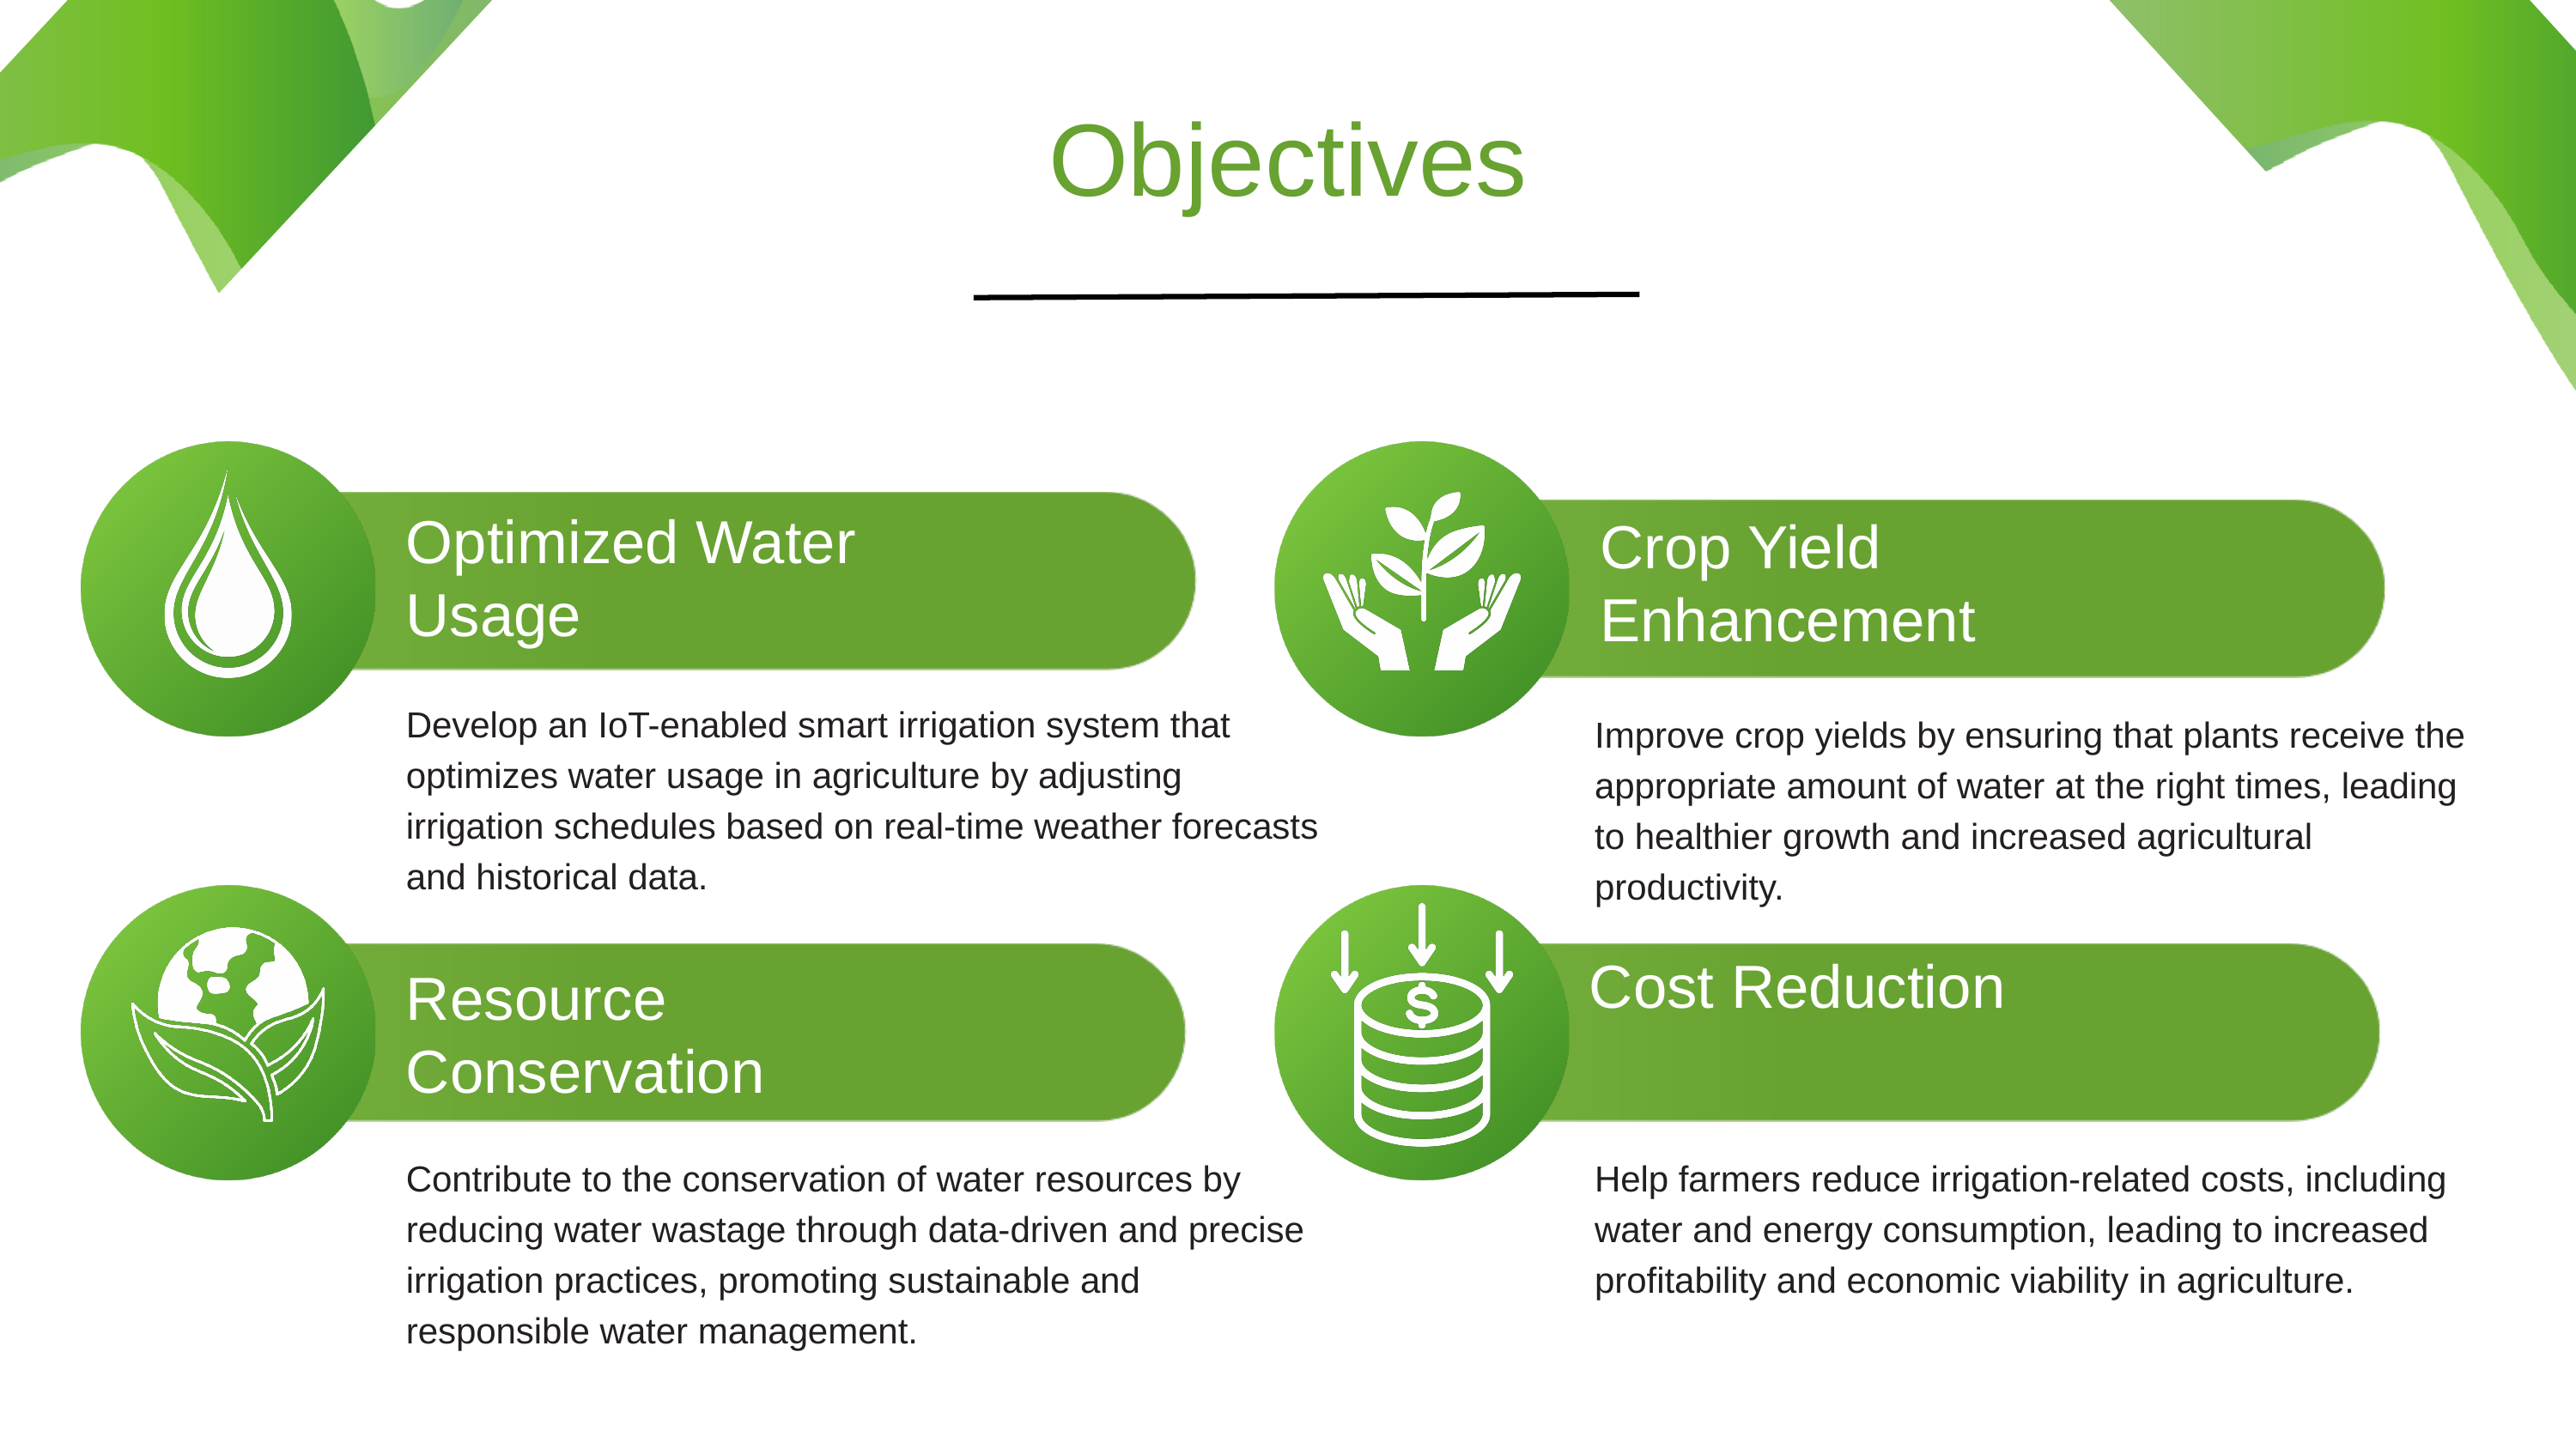

Objectives

Optimized Water Usage
Crop Yield Enhancement
Develop an IoT-enabled smart irrigation system that optimizes water usage in agriculture by adjusting irrigation schedules based on real-time weather forecasts and historical data.

Improve crop yields by ensuring that plants receive the appropriate amount of water at the right times, leading to healthier growth and increased agricultural productivity.

Cost Reduction
Resource Conservation
Contribute to the conservation of water resources by reducing water wastage through data-driven and precise irrigation practices, promoting sustainable and responsible water management.
Help farmers reduce irrigation-related costs, including water and energy consumption, leading to increased profitability and economic viability in agriculture.